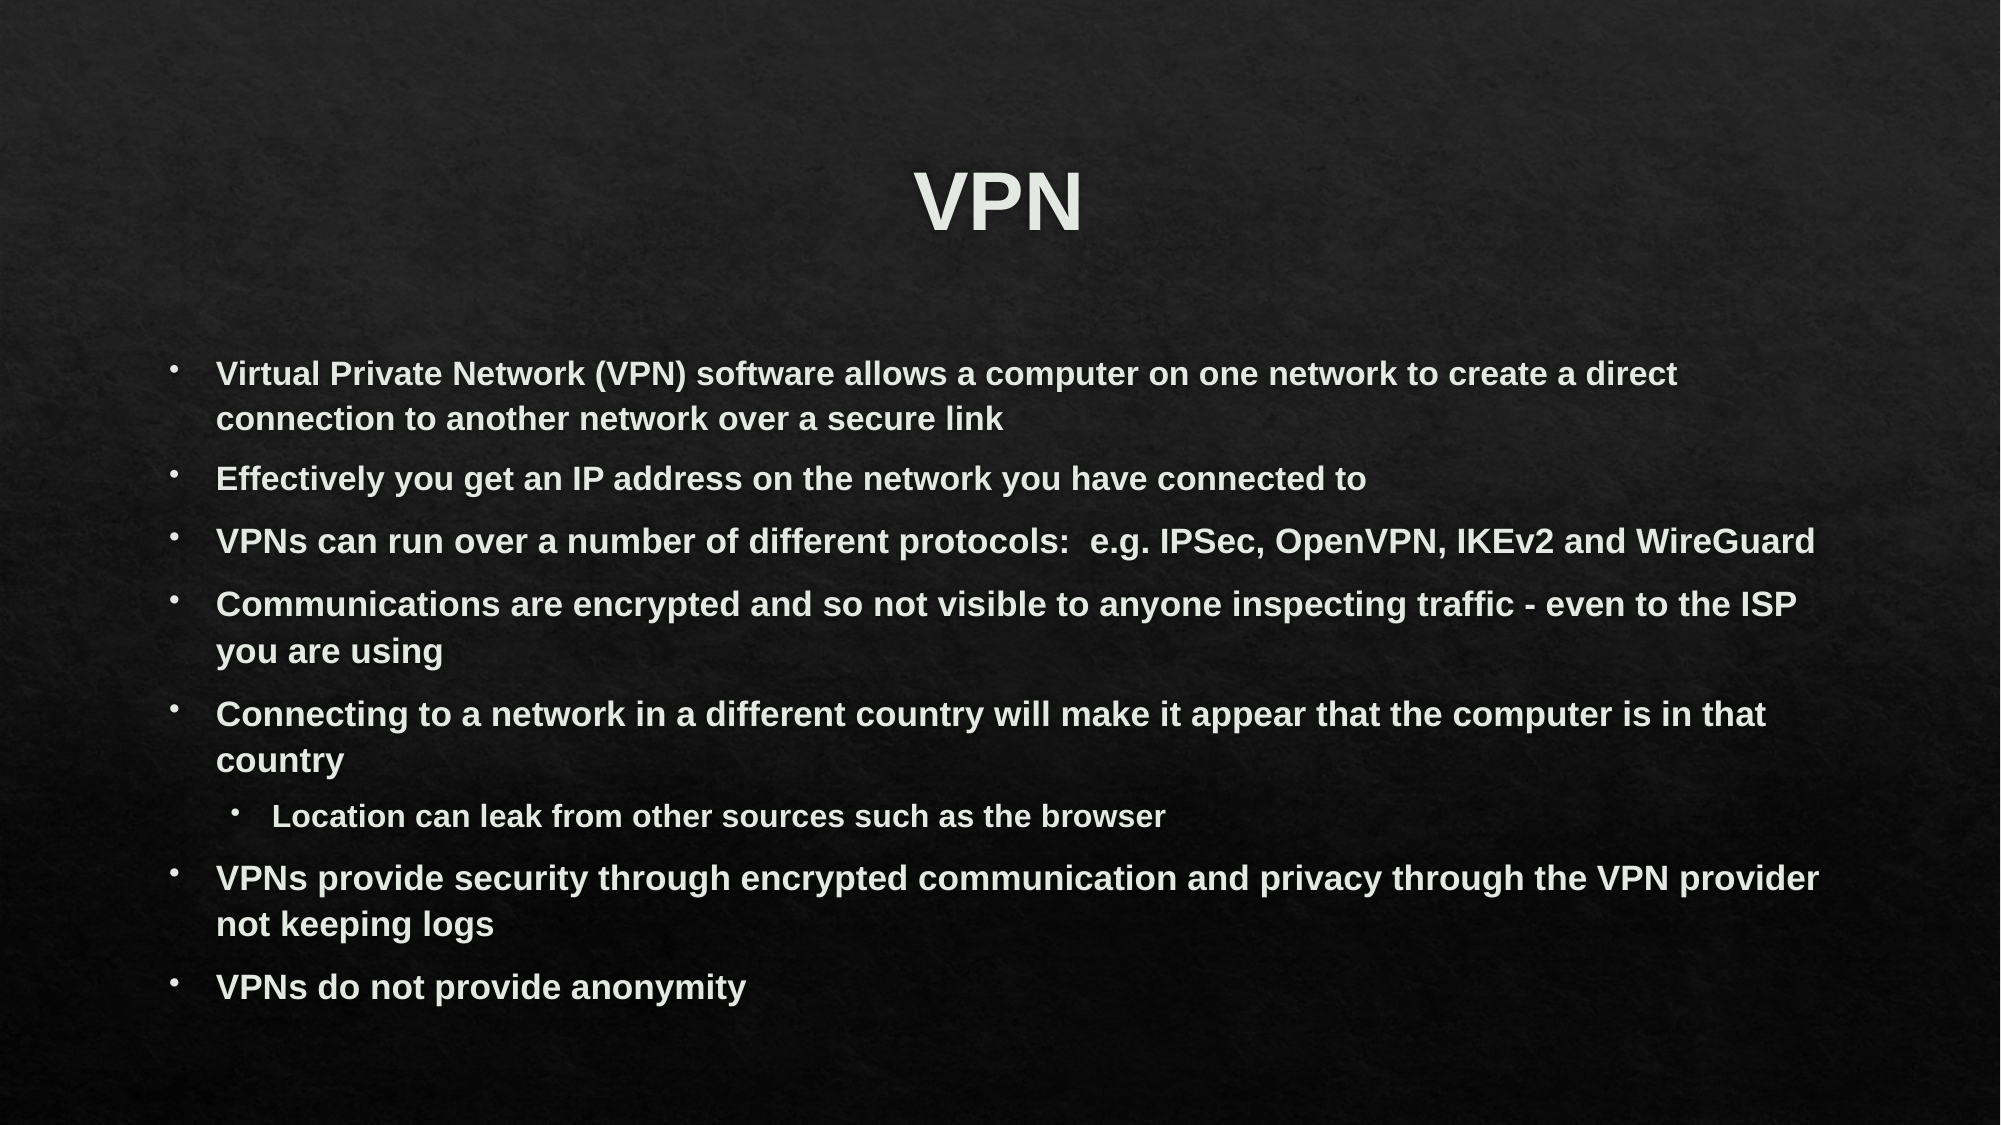

# VPN
Virtual Private Network (VPN) software allows a computer on one network to create a direct connection to another network over a secure link
Effectively you get an IP address on the network you have connected to
VPNs can run over a number of different protocols:  e.g. IPSec, OpenVPN, IKEv2 and WireGuard
Communications are encrypted and so not visible to anyone inspecting traffic - even to the ISP you are using
Connecting to a network in a different country will make it appear that the computer is in that country
Location can leak from other sources such as the browser
VPNs provide security through encrypted communication and privacy through the VPN provider not keeping logs
VPNs do not provide anonymity